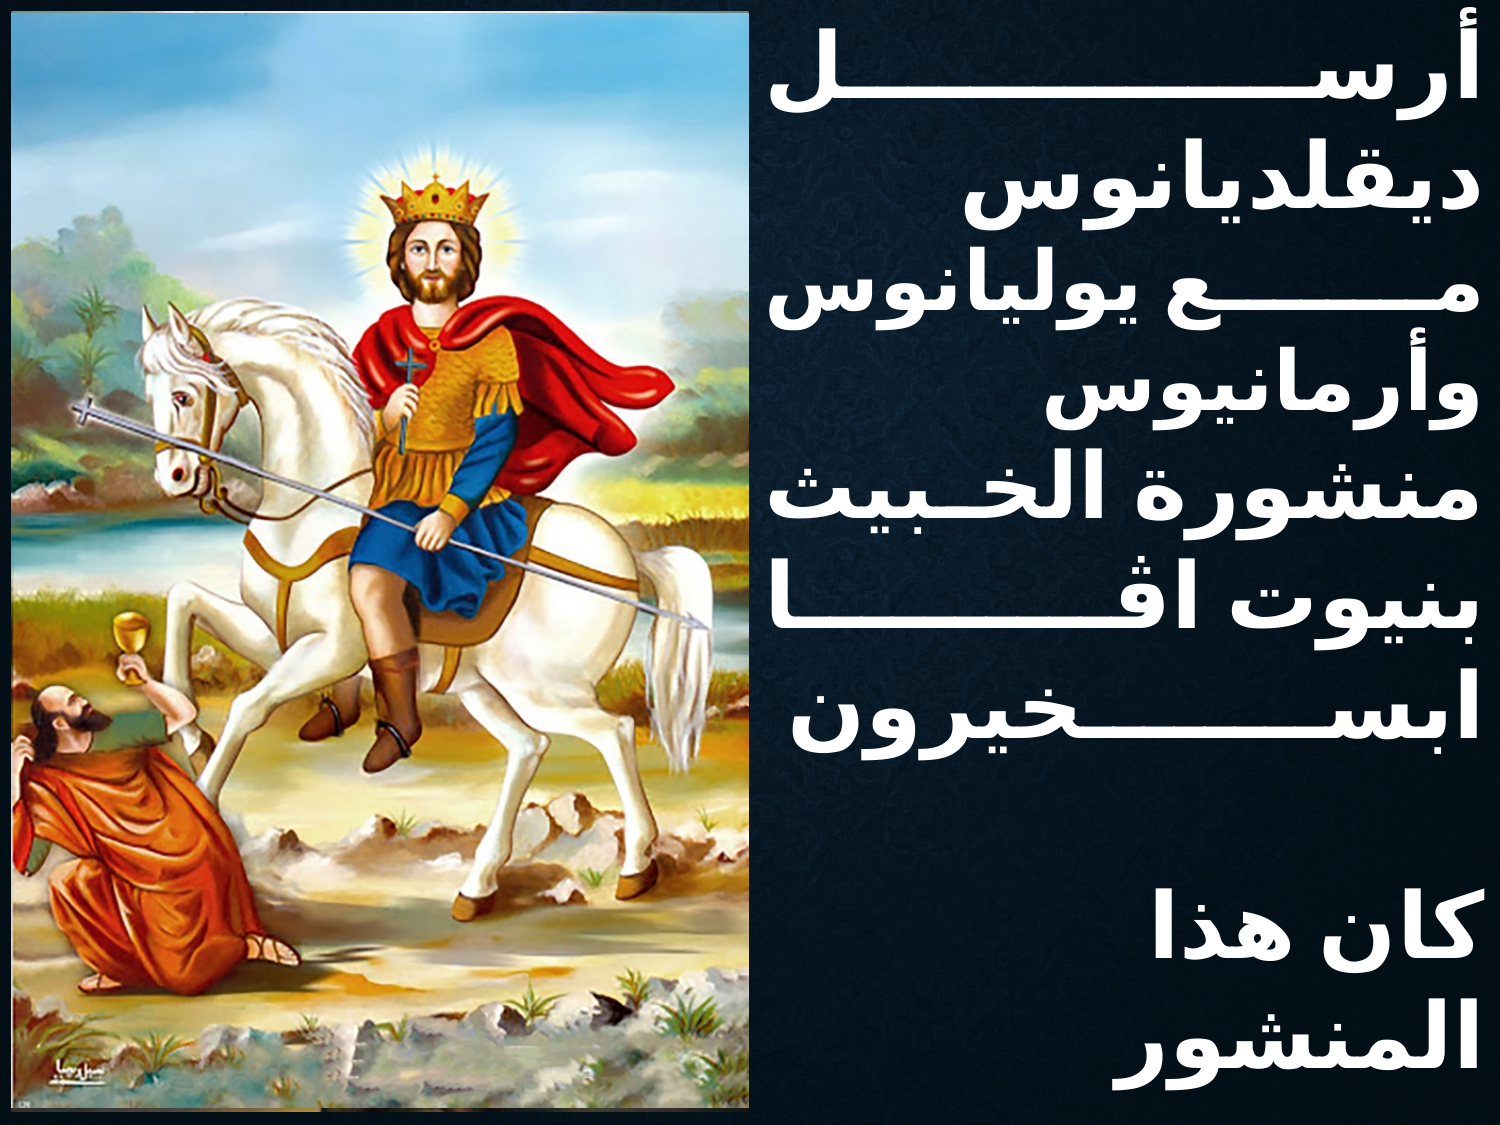

أرسل ديقلديانوس
مع يوليانوس وأرمانيوس
منشورة الخبيث
بنيوت اڤا ابسخيرون
كان هذا المنشور
يتضمن عدة شرور
ضد أبناء النور
بنيوت اڤا ابسخيرون